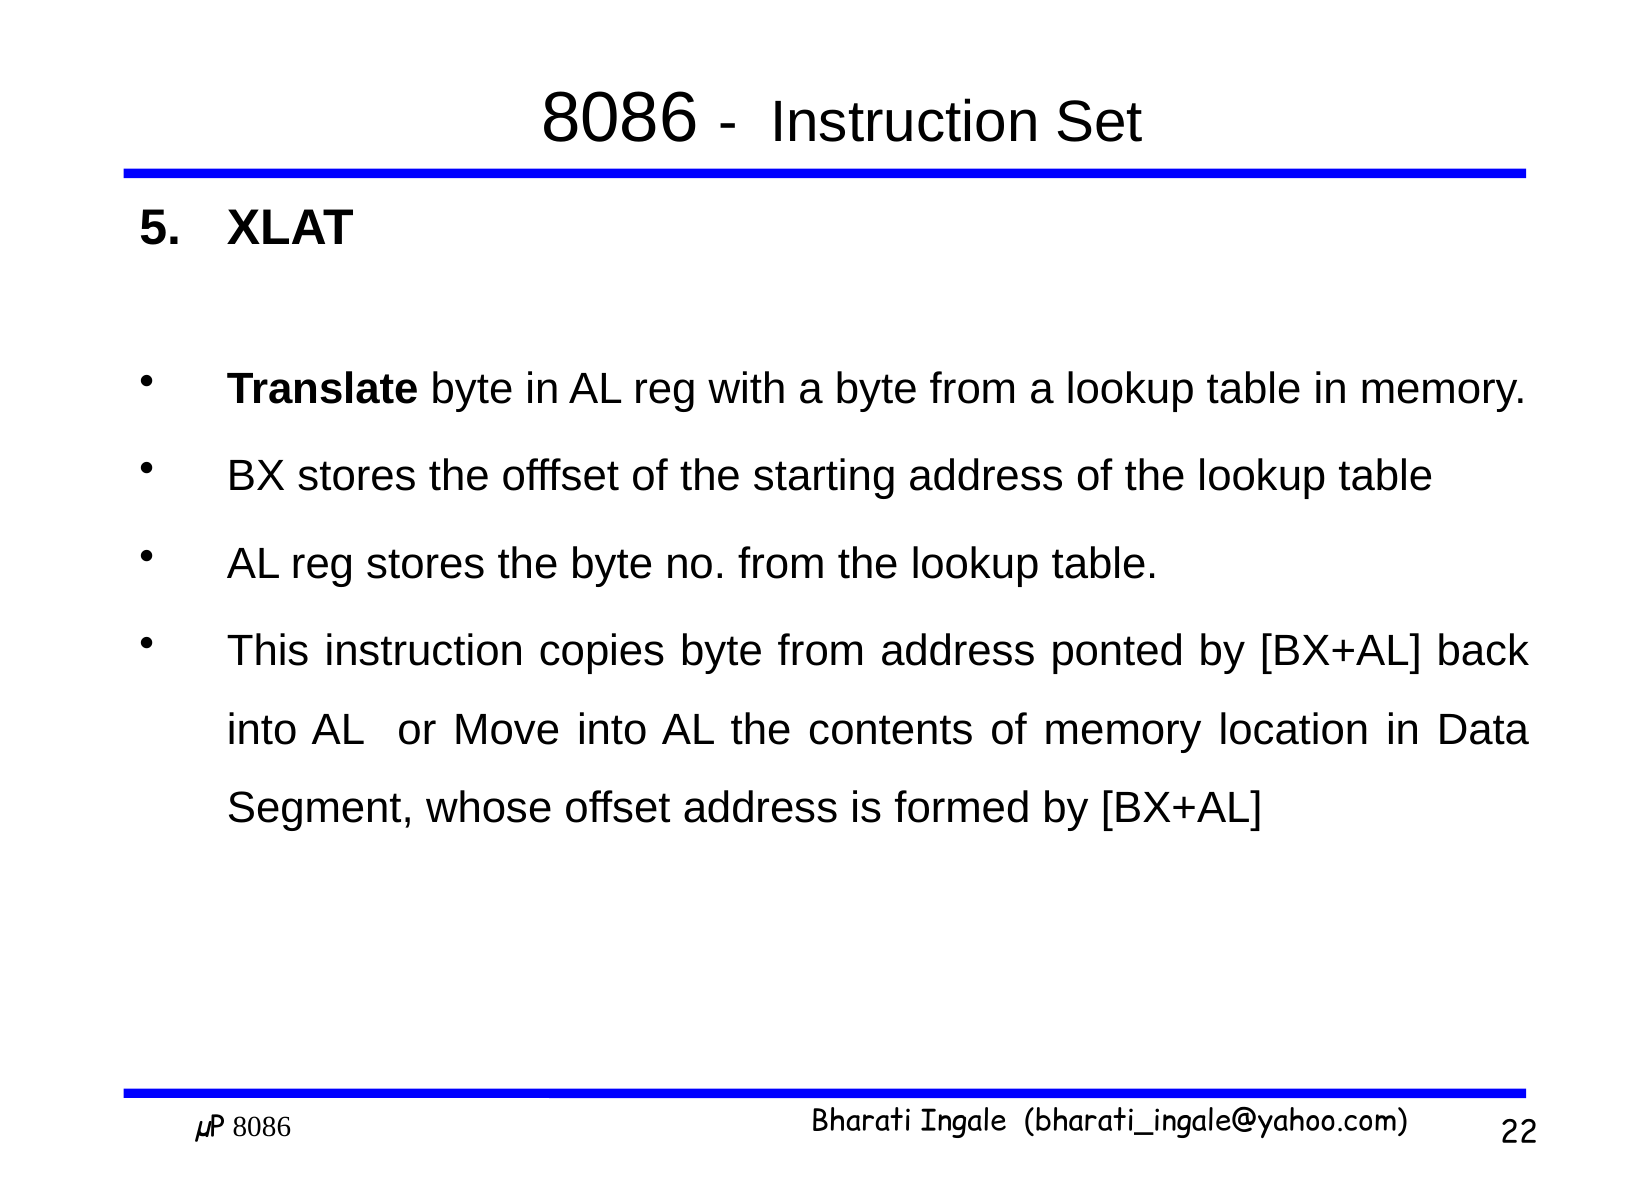

# 8086 -  Instruction Set
XLAT

Translate byte in AL reg with a byte from a lookup table in memory.
BX stores the offfset of the starting address of the lookup table
AL reg stores the byte no. from the lookup table.
This instruction copies byte from address ponted by [BX+AL] back into AL  or Move into AL the contents of memory location in Data Segment, whose offset address is formed by [BX+AL]
22